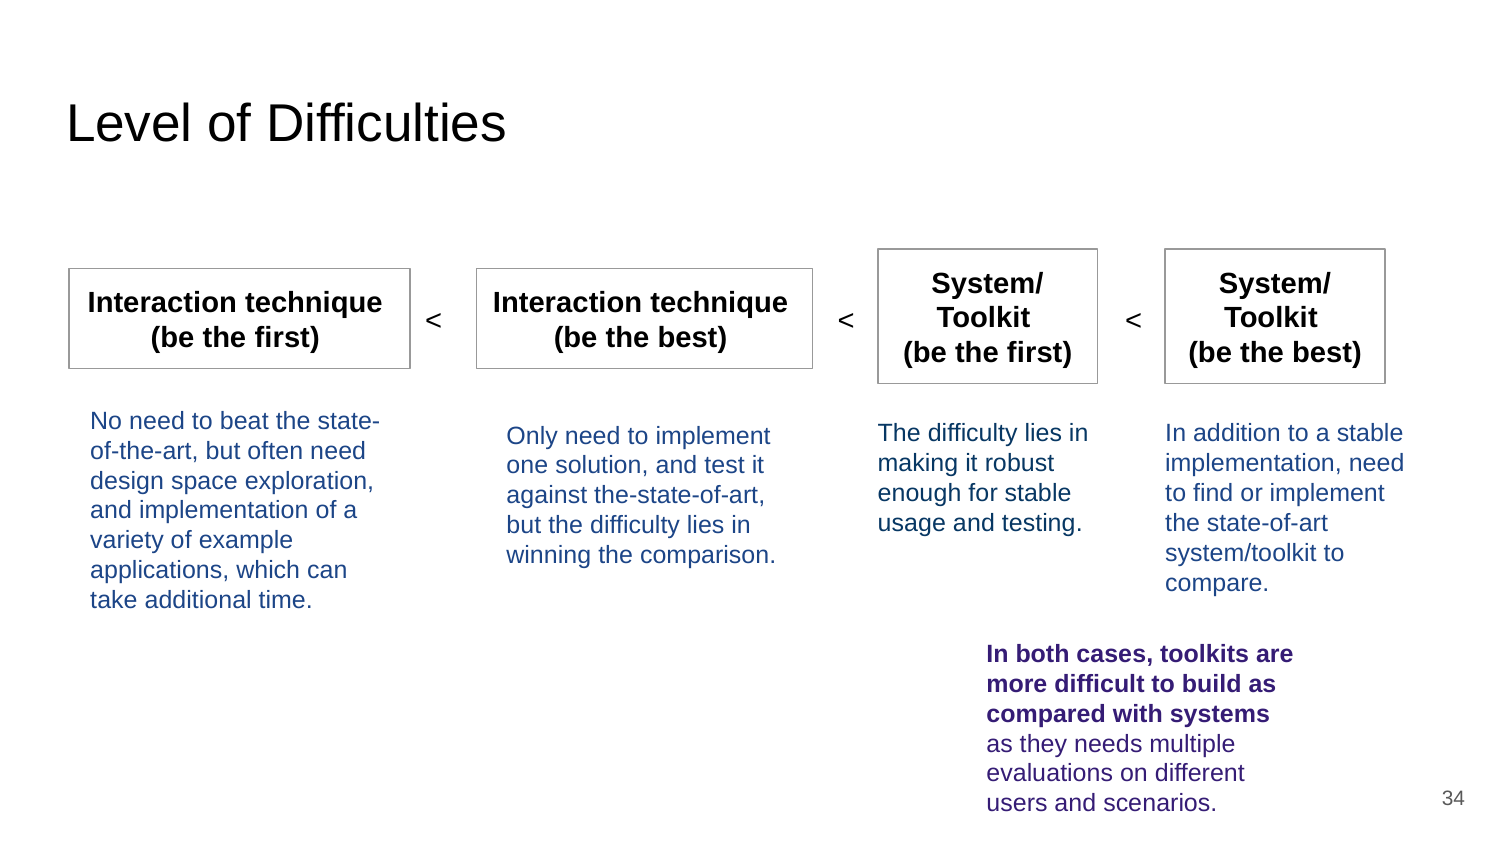

# Level of Difficulties
System/
Toolkit
(be the first)
System/
Toolkit
(be the best)
Interaction technique
(be the first)
Interaction technique
(be the best)
<
<
<
No need to beat the state-of-the-art, but often need design space exploration, and implementation of a variety of example applications, which can take additional time.
The difficulty lies in making it robust enough for stable usage and testing.
In addition to a stable implementation, need to find or implement the state-of-art system/toolkit to compare.
Only need to implement one solution, and test it against the-state-of-art, but the difficulty lies in winning the comparison.
In both cases, toolkits are more difficult to build as compared with systems as they needs multiple evaluations on different users and scenarios.
34